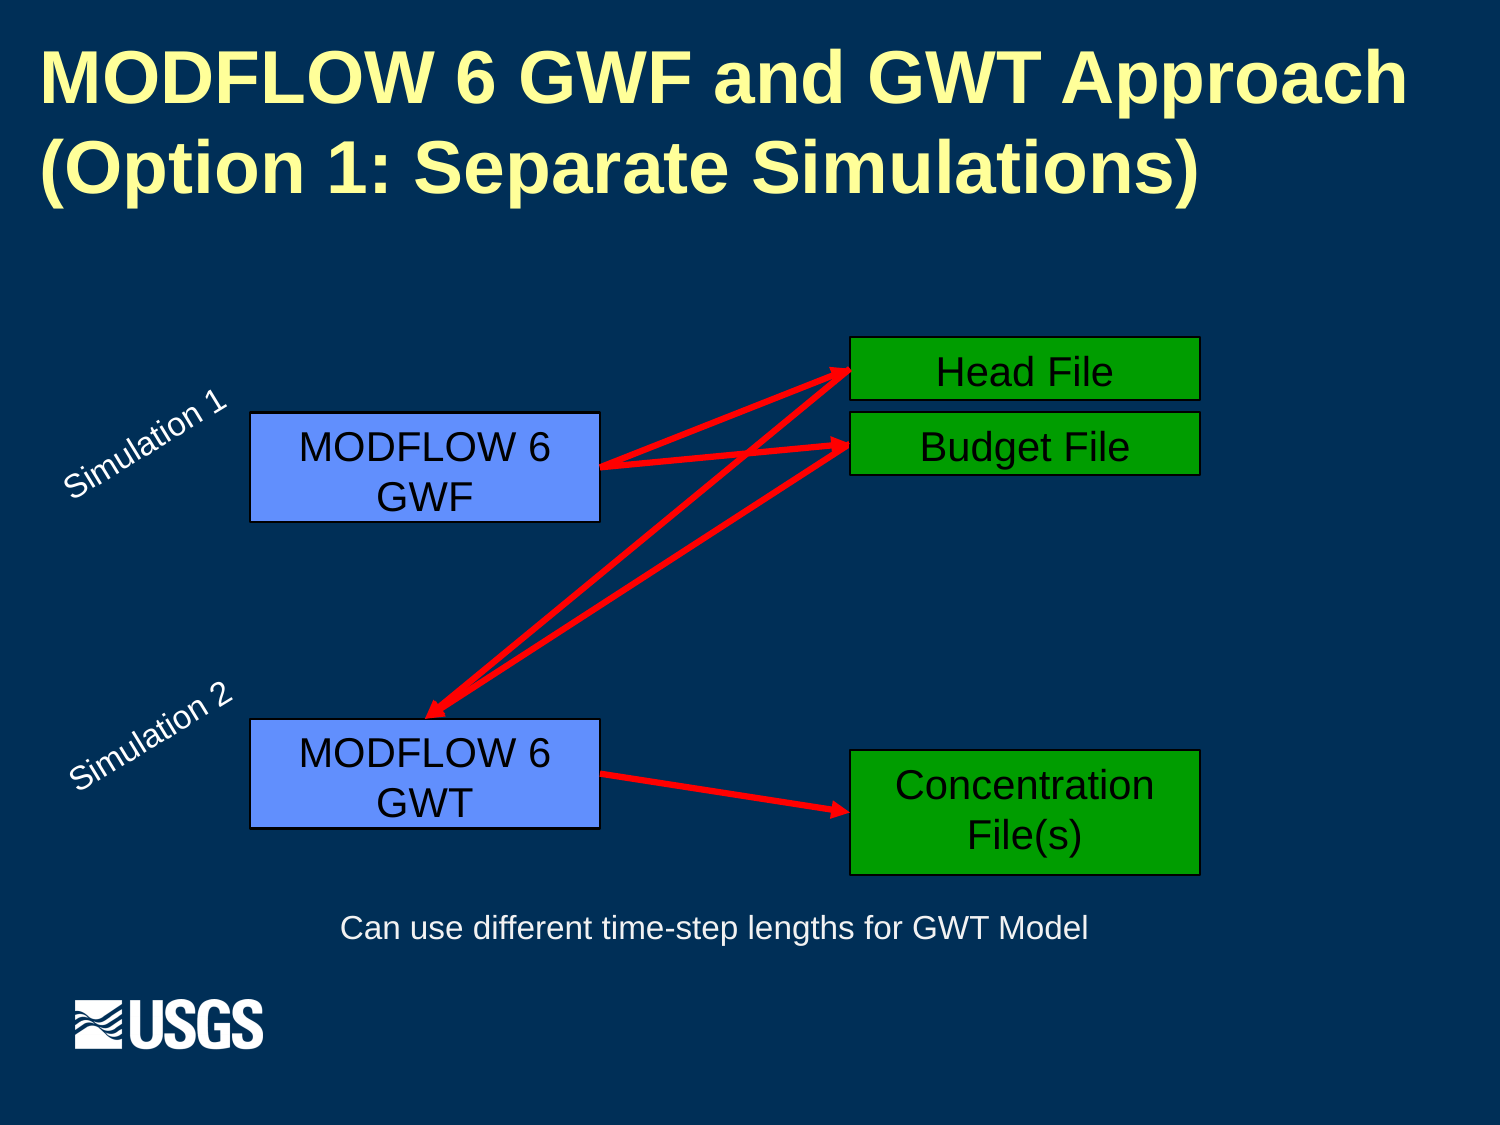

# MODFLOW 6 GWF and GWT Approach (Option 1: Separate Simulations)
Head File
MODFLOW 6 GWF
Budget File
Simulation 1
Simulation 2
MODFLOW 6 GWT
Concentration File(s)
Can use different time-step lengths for GWT Model